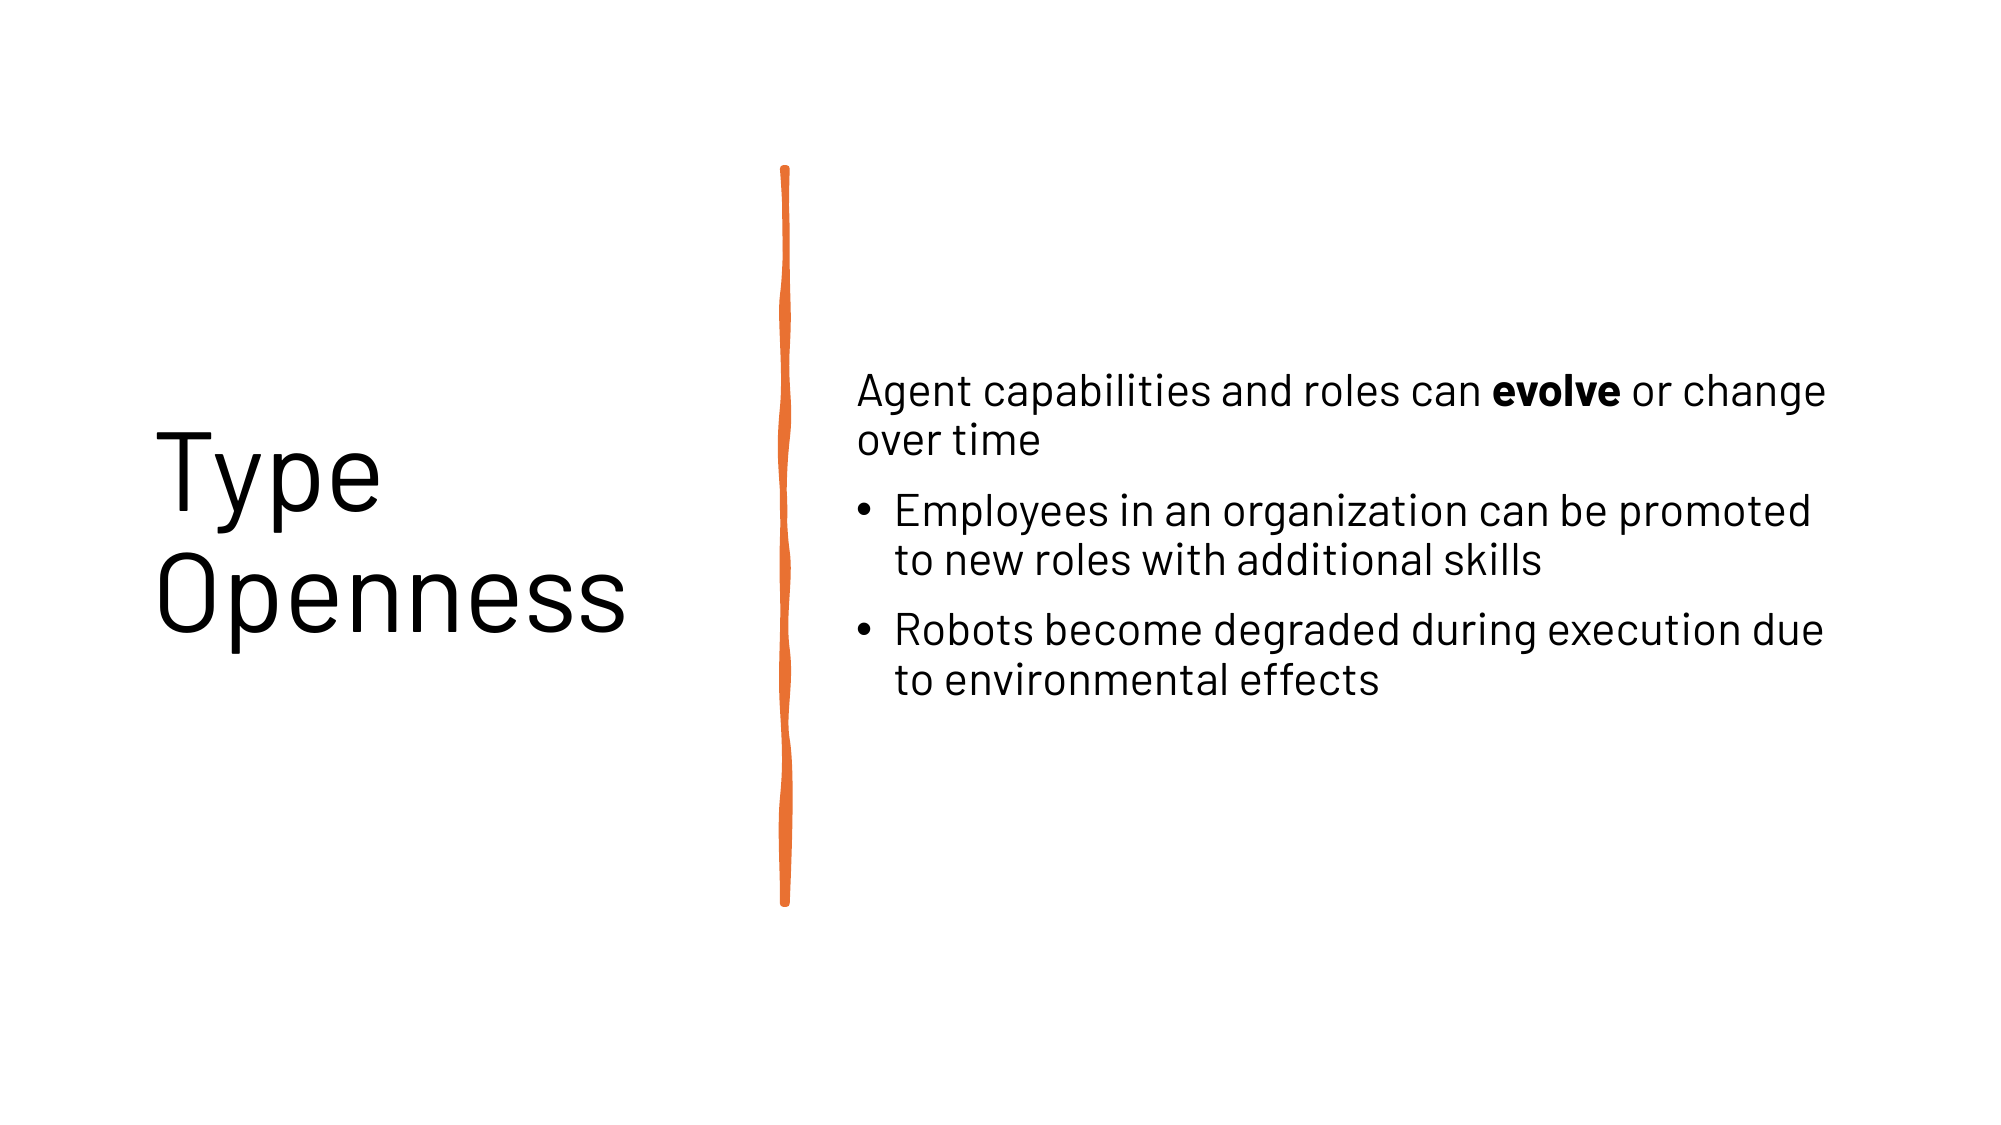

# Type Openness
Agent capabilities and roles can evolve or change over time
Employees in an organization can be promoted to new roles with additional skills
Robots become degraded during execution due to environmental effects